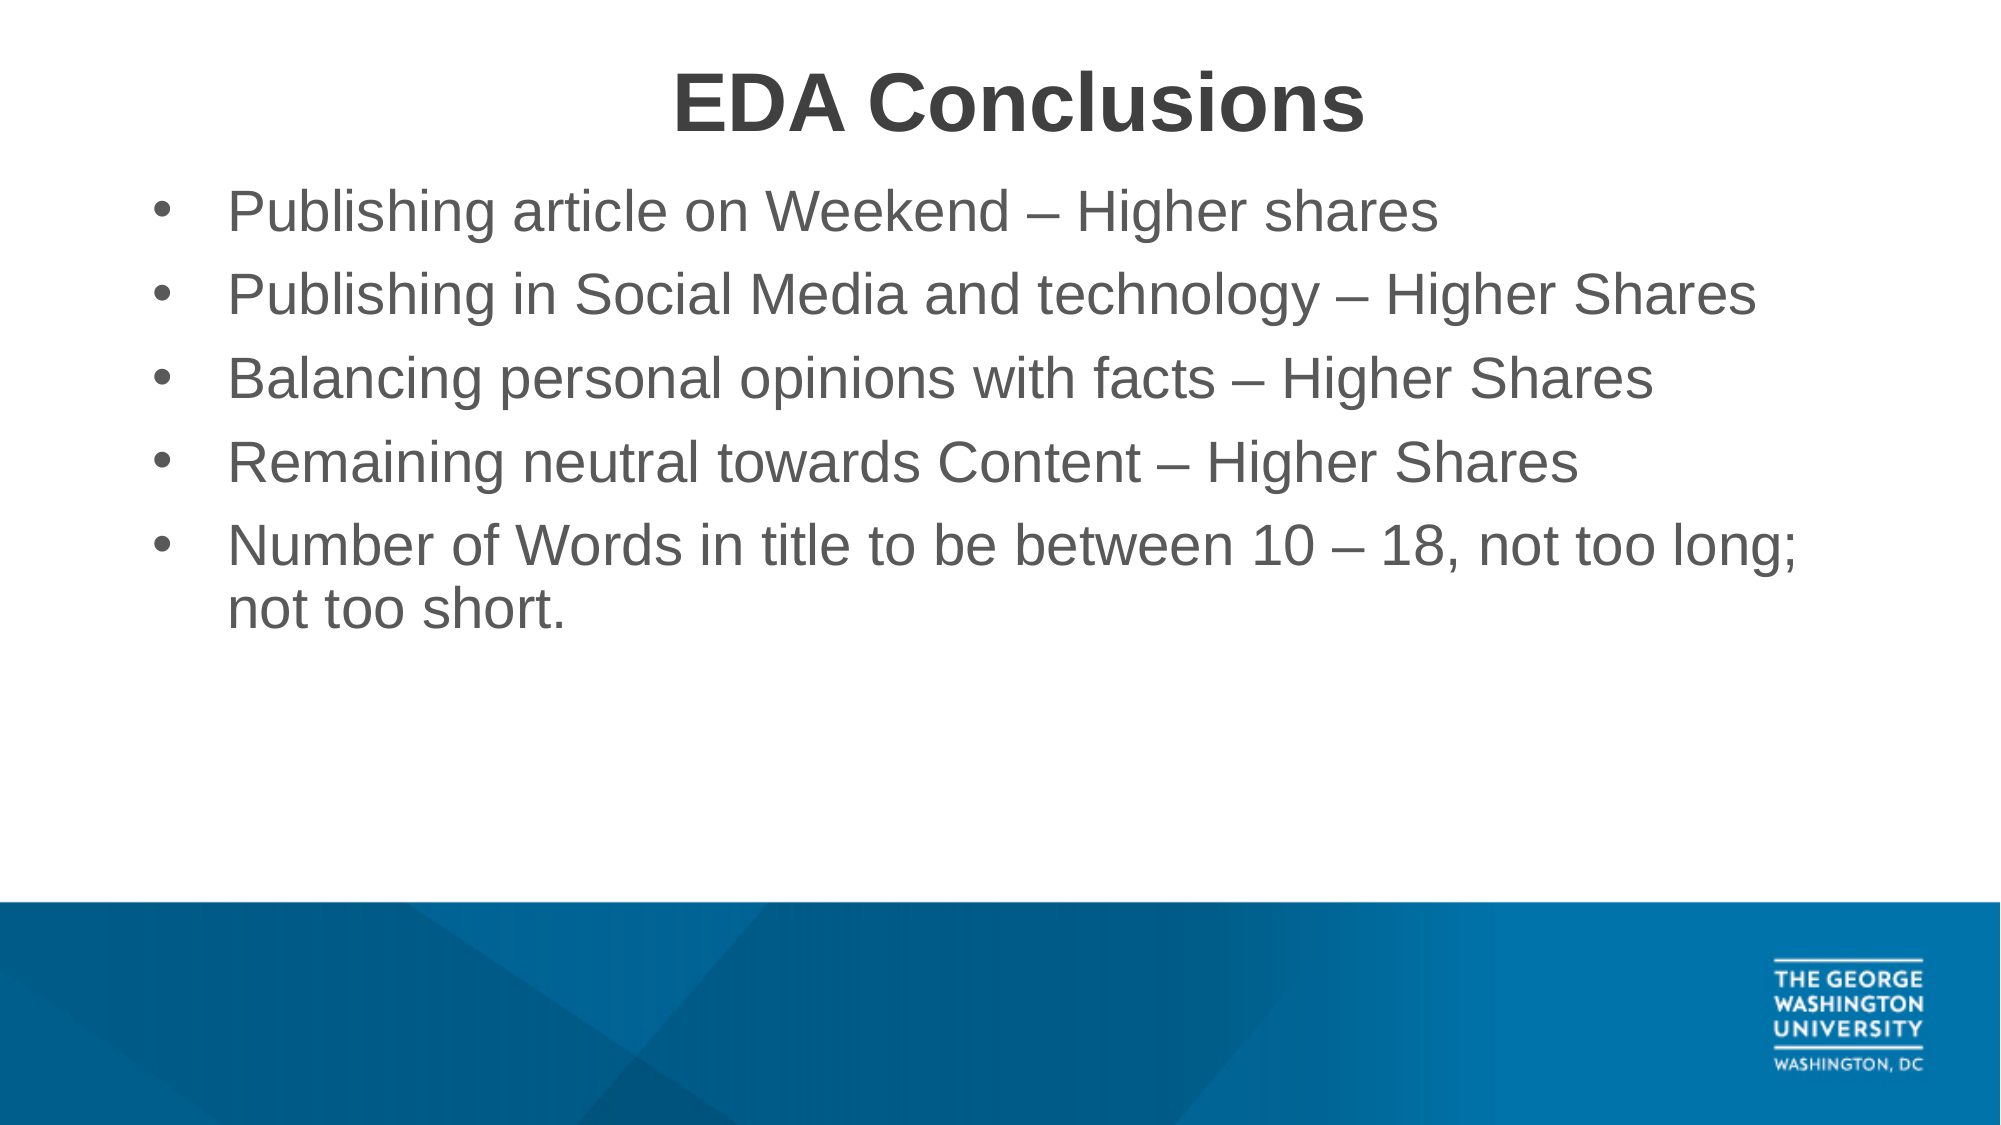

# EDA Conclusions
Publishing article on Weekend – Higher shares
Publishing in Social Media and technology – Higher Shares
Balancing personal opinions with facts – Higher Shares
Remaining neutral towards Content – Higher Shares
Number of Words in title to be between 10 – 18, not too long; not too short.